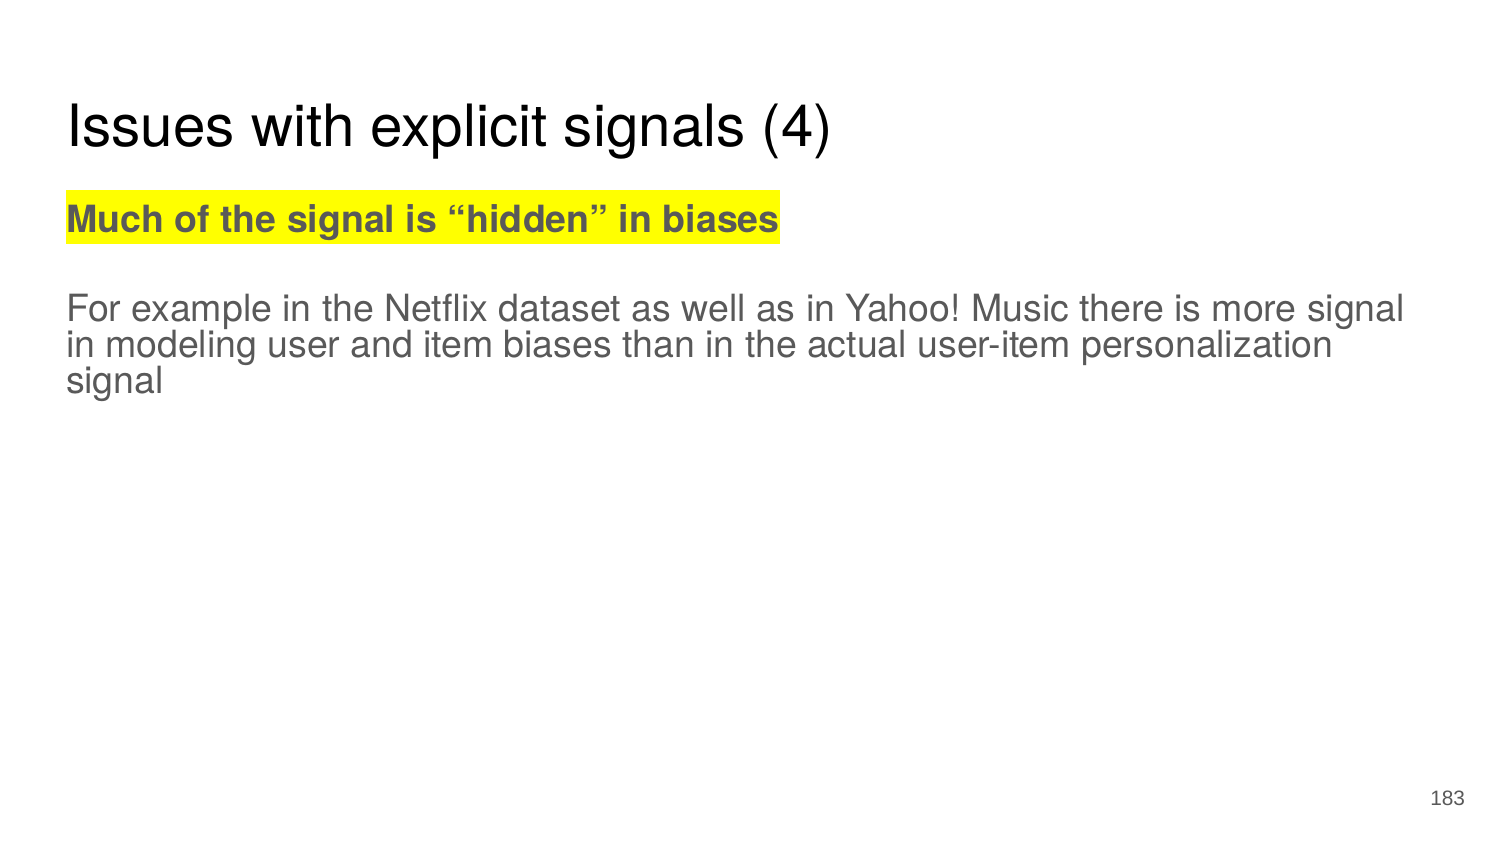

# Issues with explicit signals (4)
Much of the signal is “hidden” in biases

For example in the Netflix dataset as well as in Yahoo! Music there is more signal in modeling user and item biases than in the actual user-item personalization signal
183